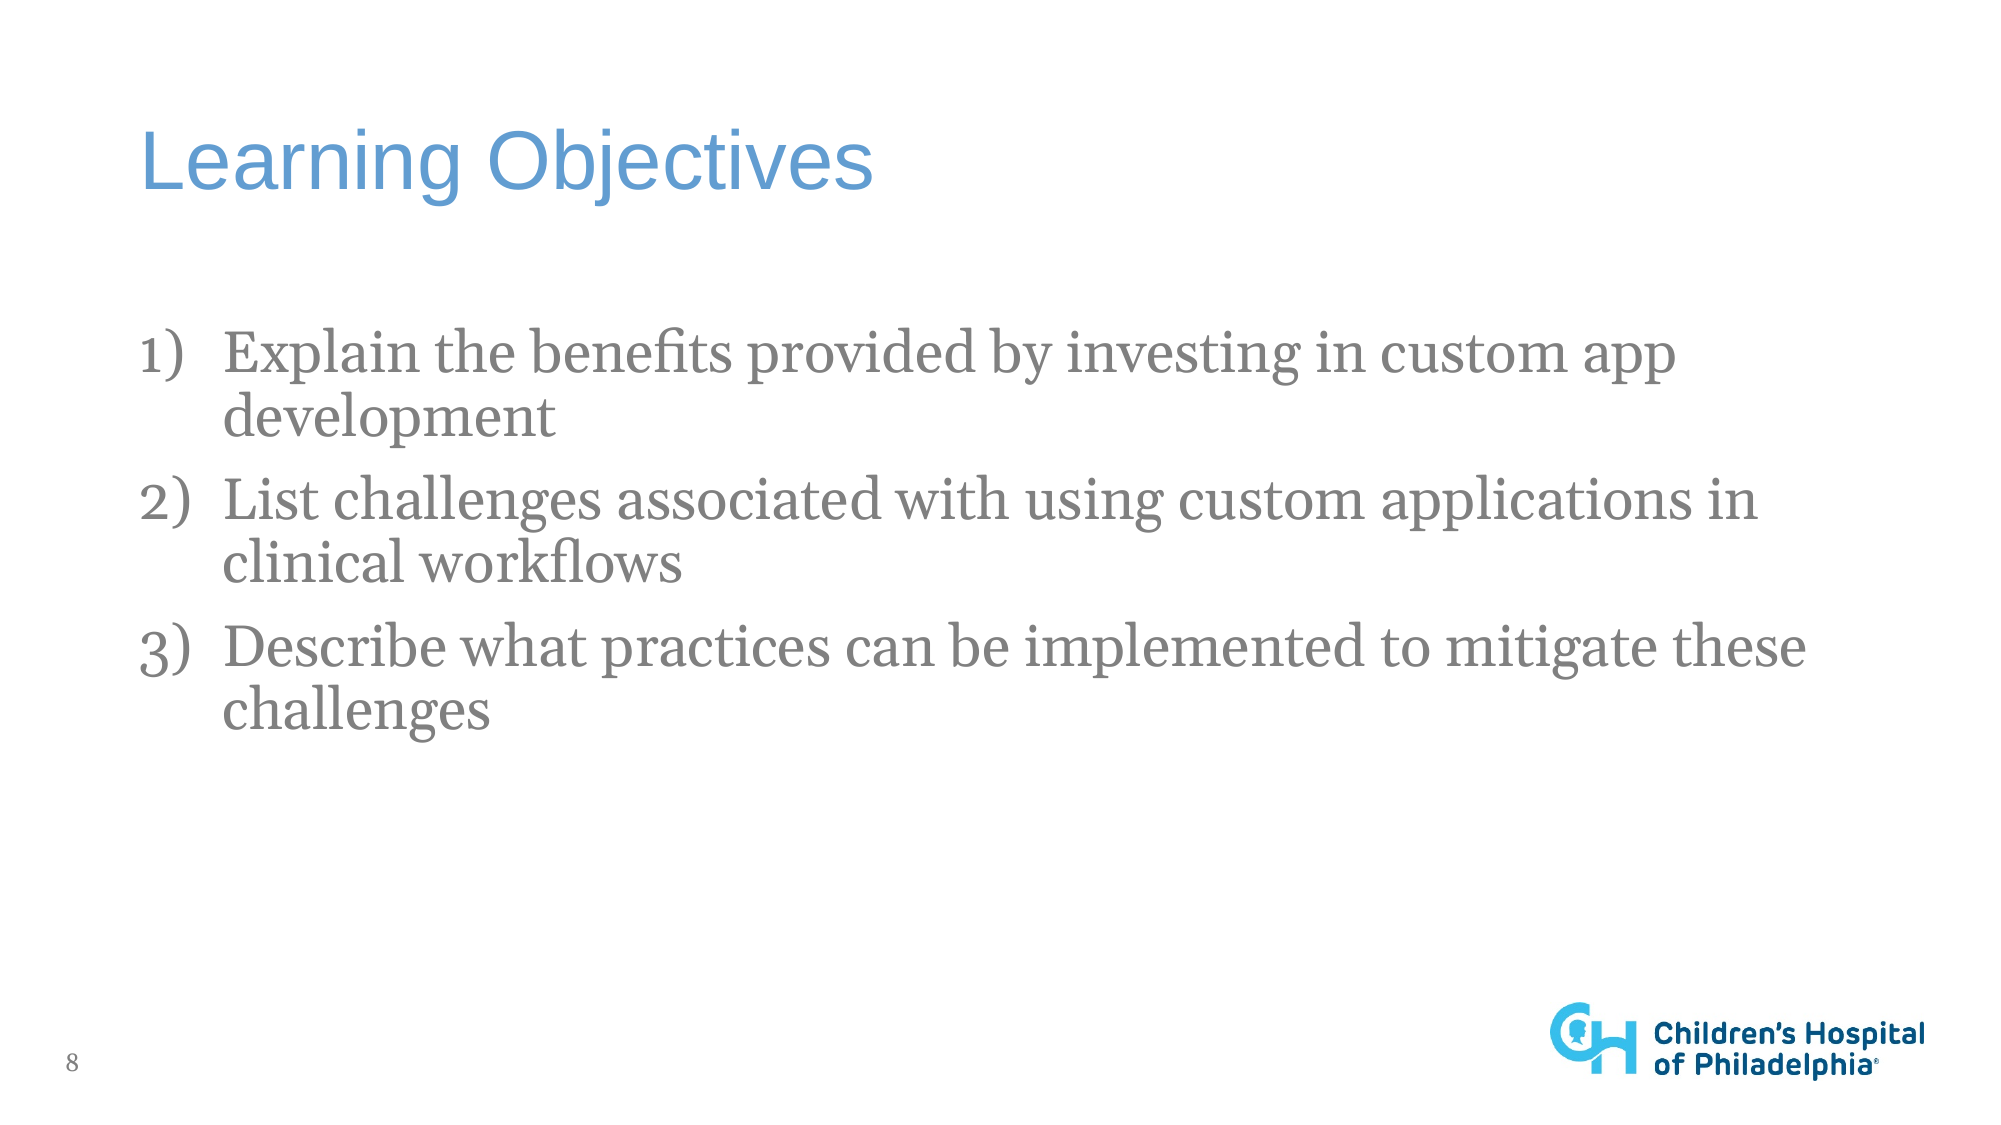

# Learning Objectives
Explain the benefits provided by investing in custom app development
List challenges associated with using custom applications in clinical workflows
Describe what practices can be implemented to mitigate these challenges